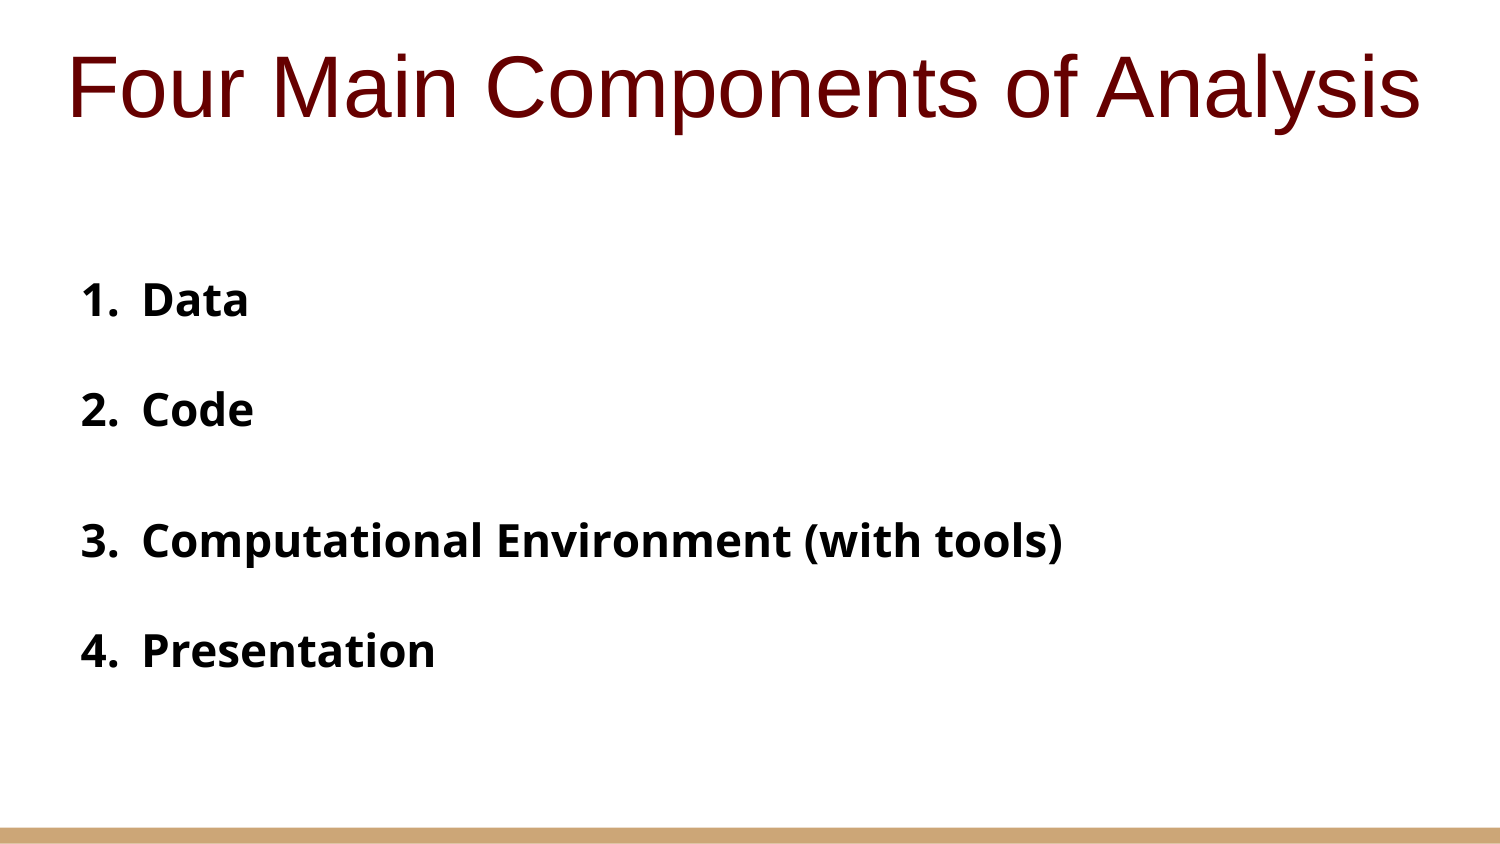

# Four Main Components of Analysis
Data
Code
Computational Environment (with tools)
Presentation